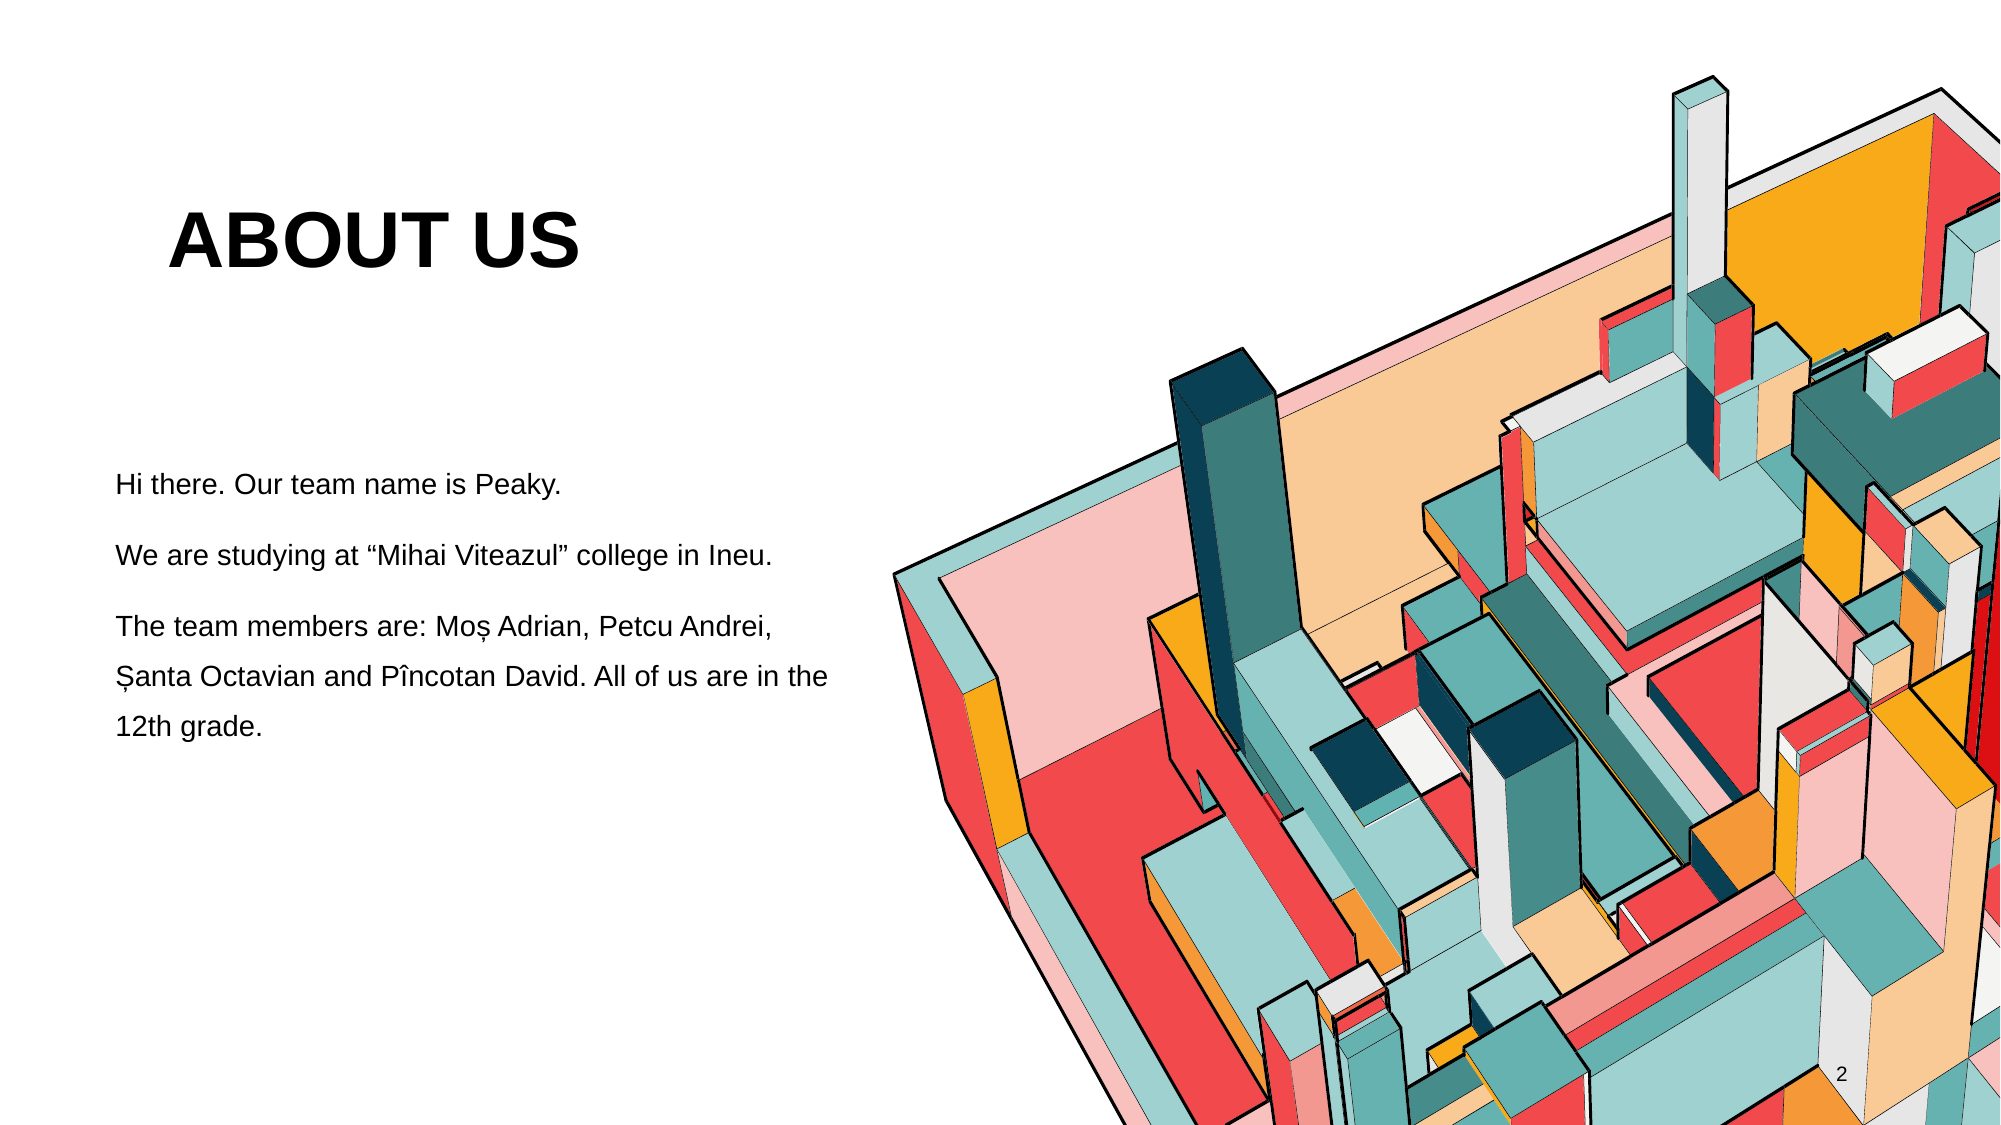

# ABOUT US
Hi there. Our team name is Peaky.
We are studying at “Mihai Viteazul” college in Ineu.
The team members are: Moș Adrian, Petcu Andrei, Șanta Octavian and Pîncotan David. All of us are in the 12th grade.
2